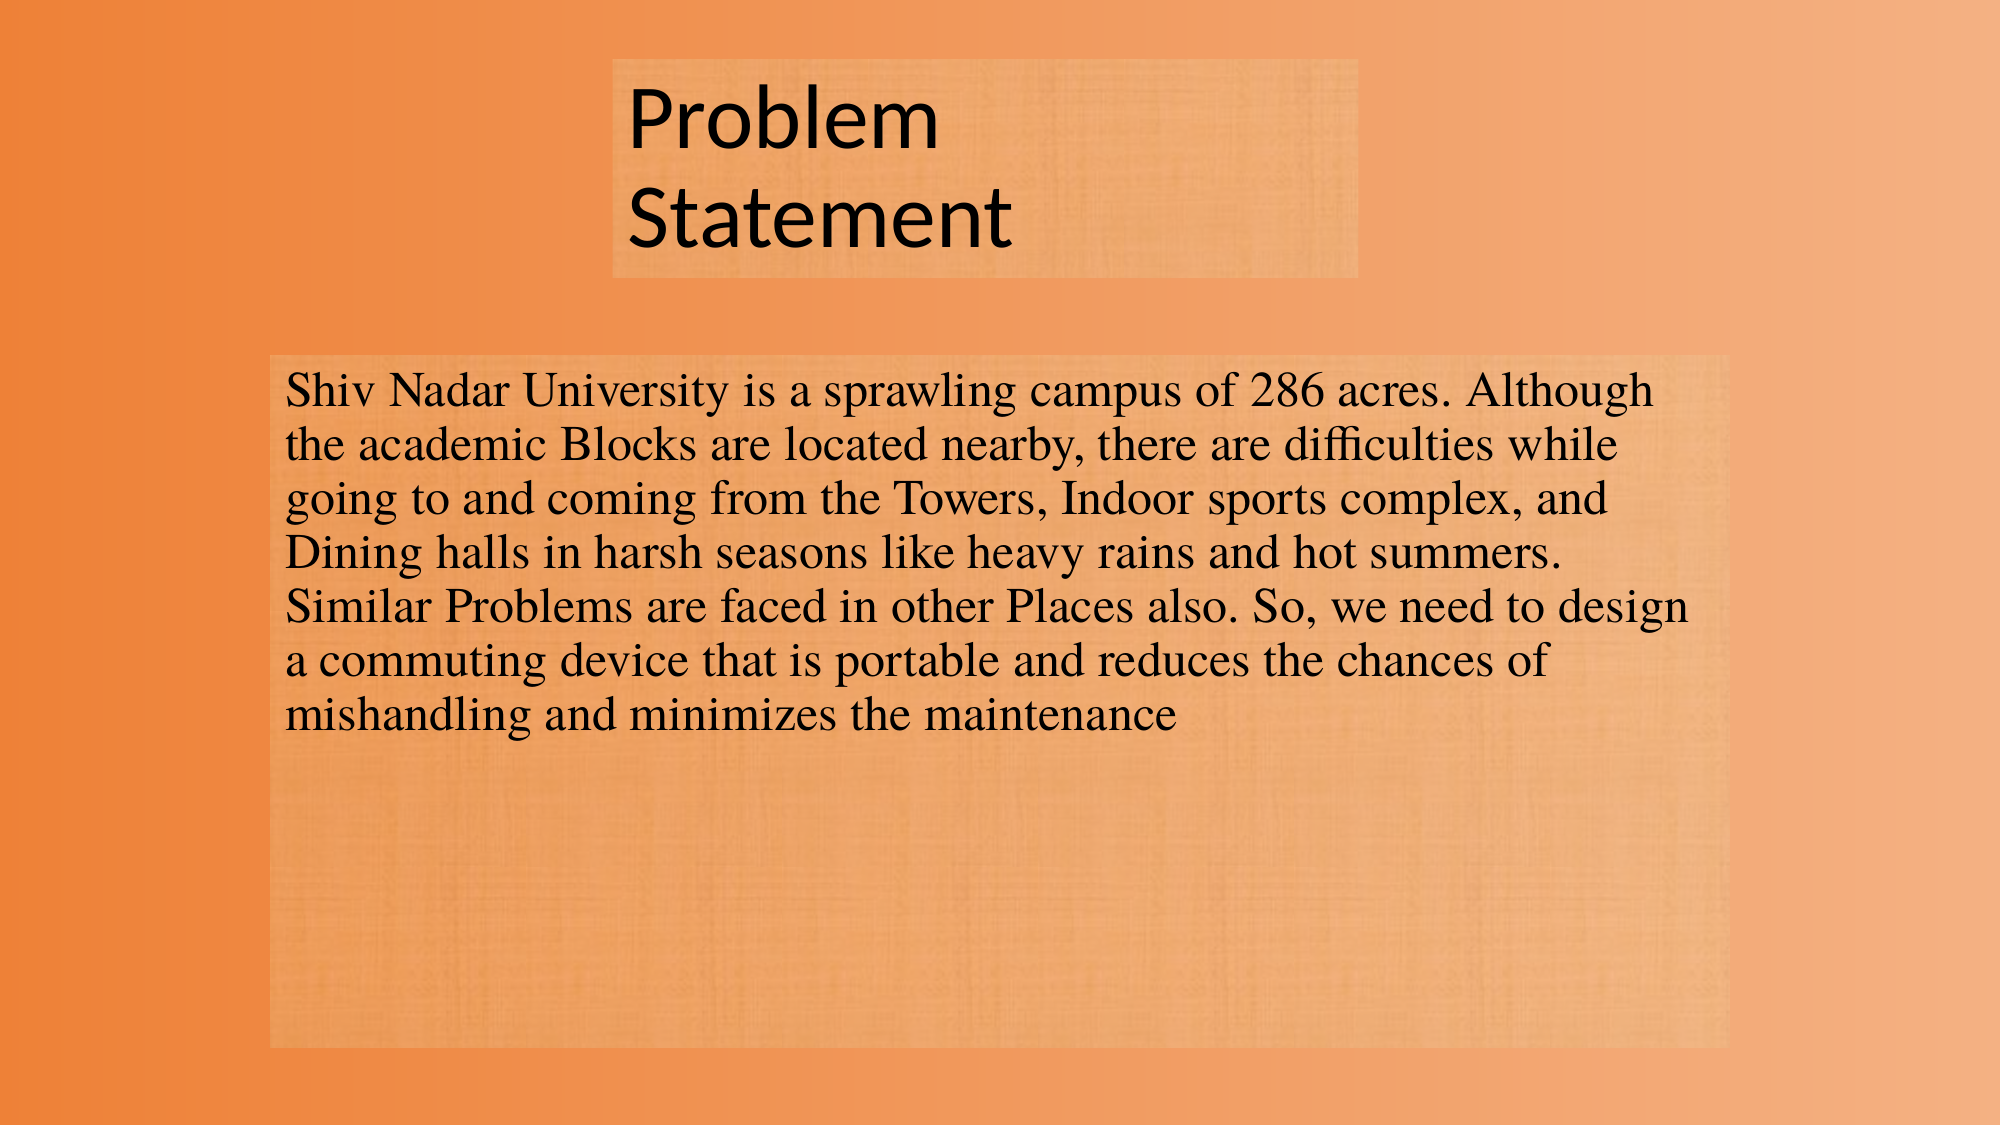

# Problem Statement
Shiv Nadar University is a sprawling campus of 286 acres. Although the academic Blocks are located nearby, there are difficulties while going to and coming from the Towers, Indoor sports complex, and Dining halls in harsh seasons like heavy rains and hot summers. Similar Problems are faced in other Places also. So, we need to design a commuting device that is portable and reduces the chances of mishandling and minimizes the maintenance